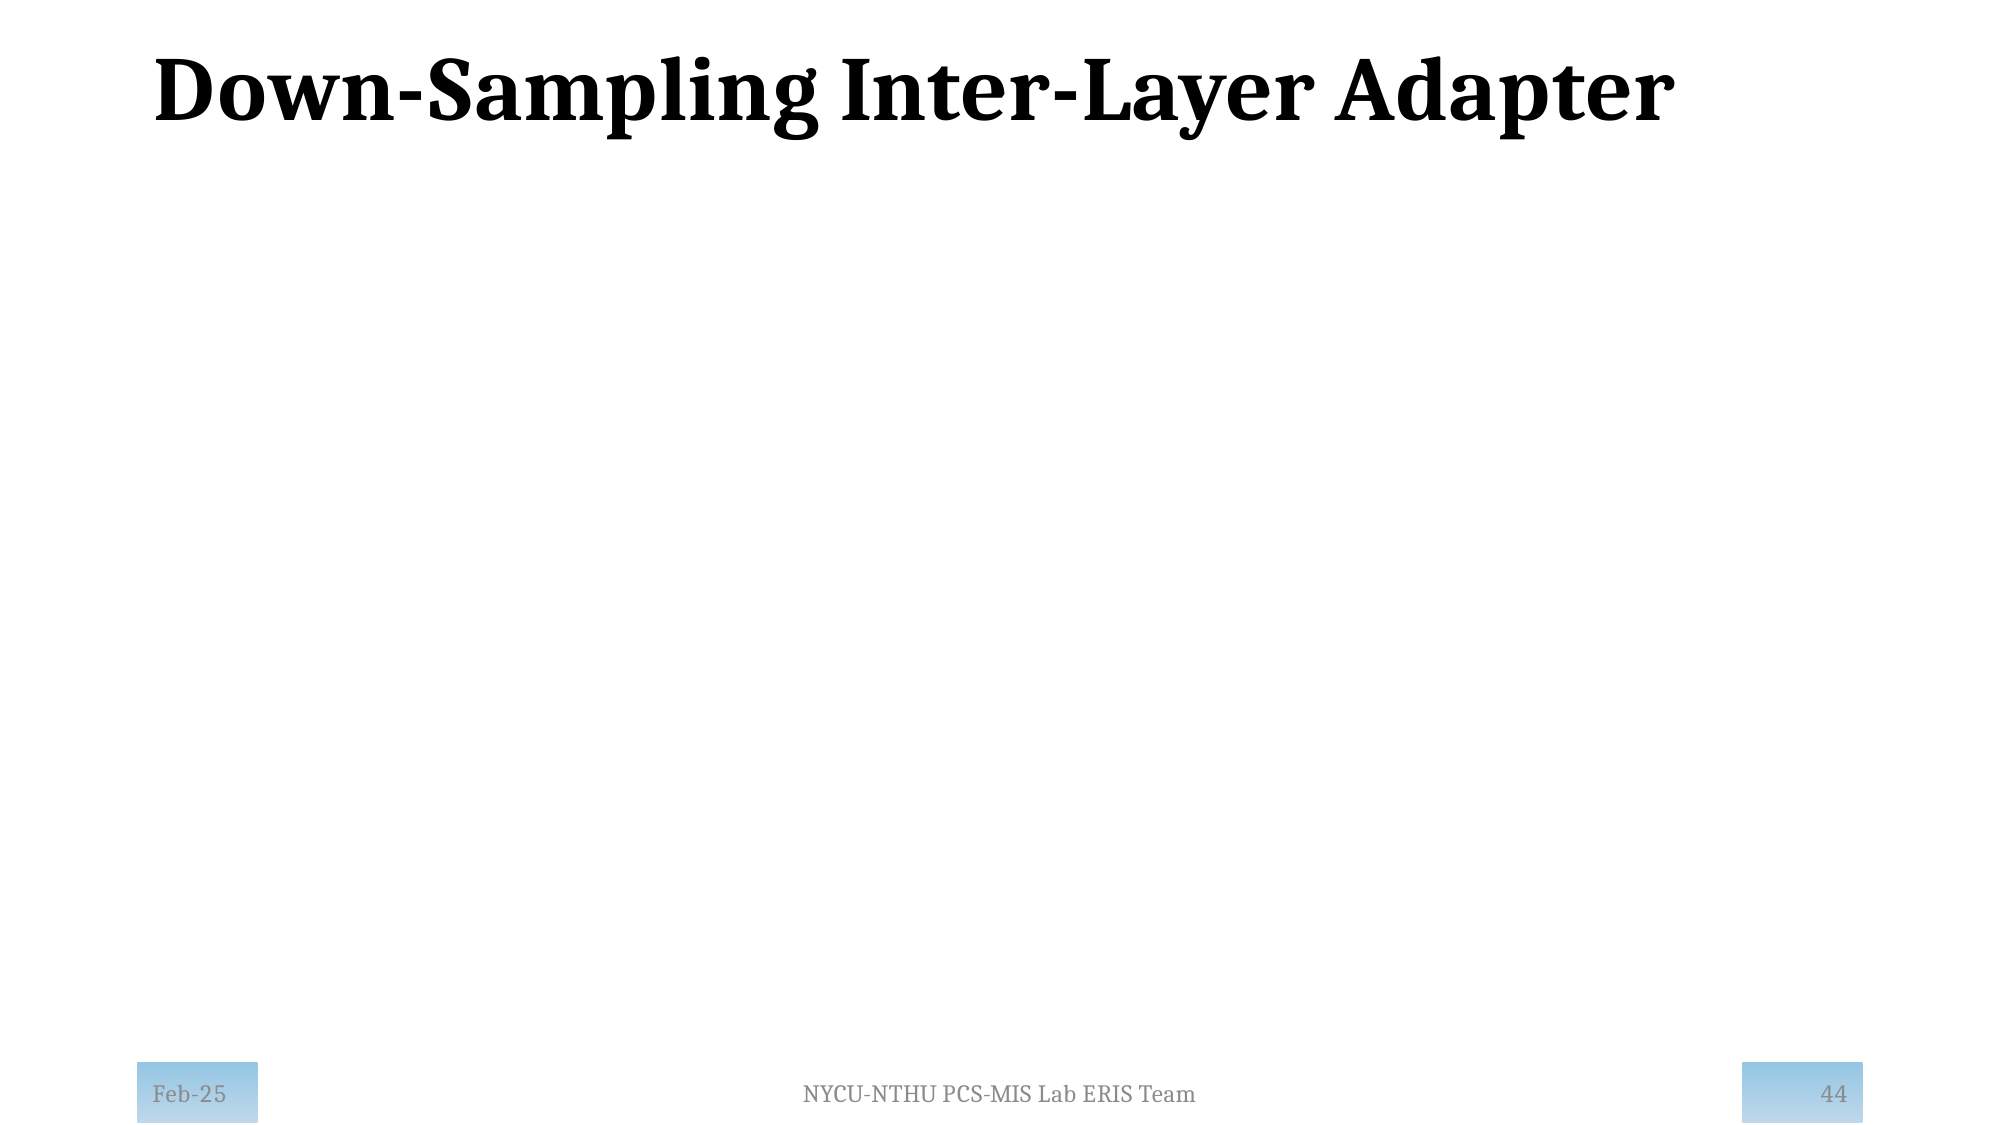

# Down-Sampling Inter-Layer Adapter

44
NYCU-NTHU PCS-MIS Lab ERIS Team
Feb-25